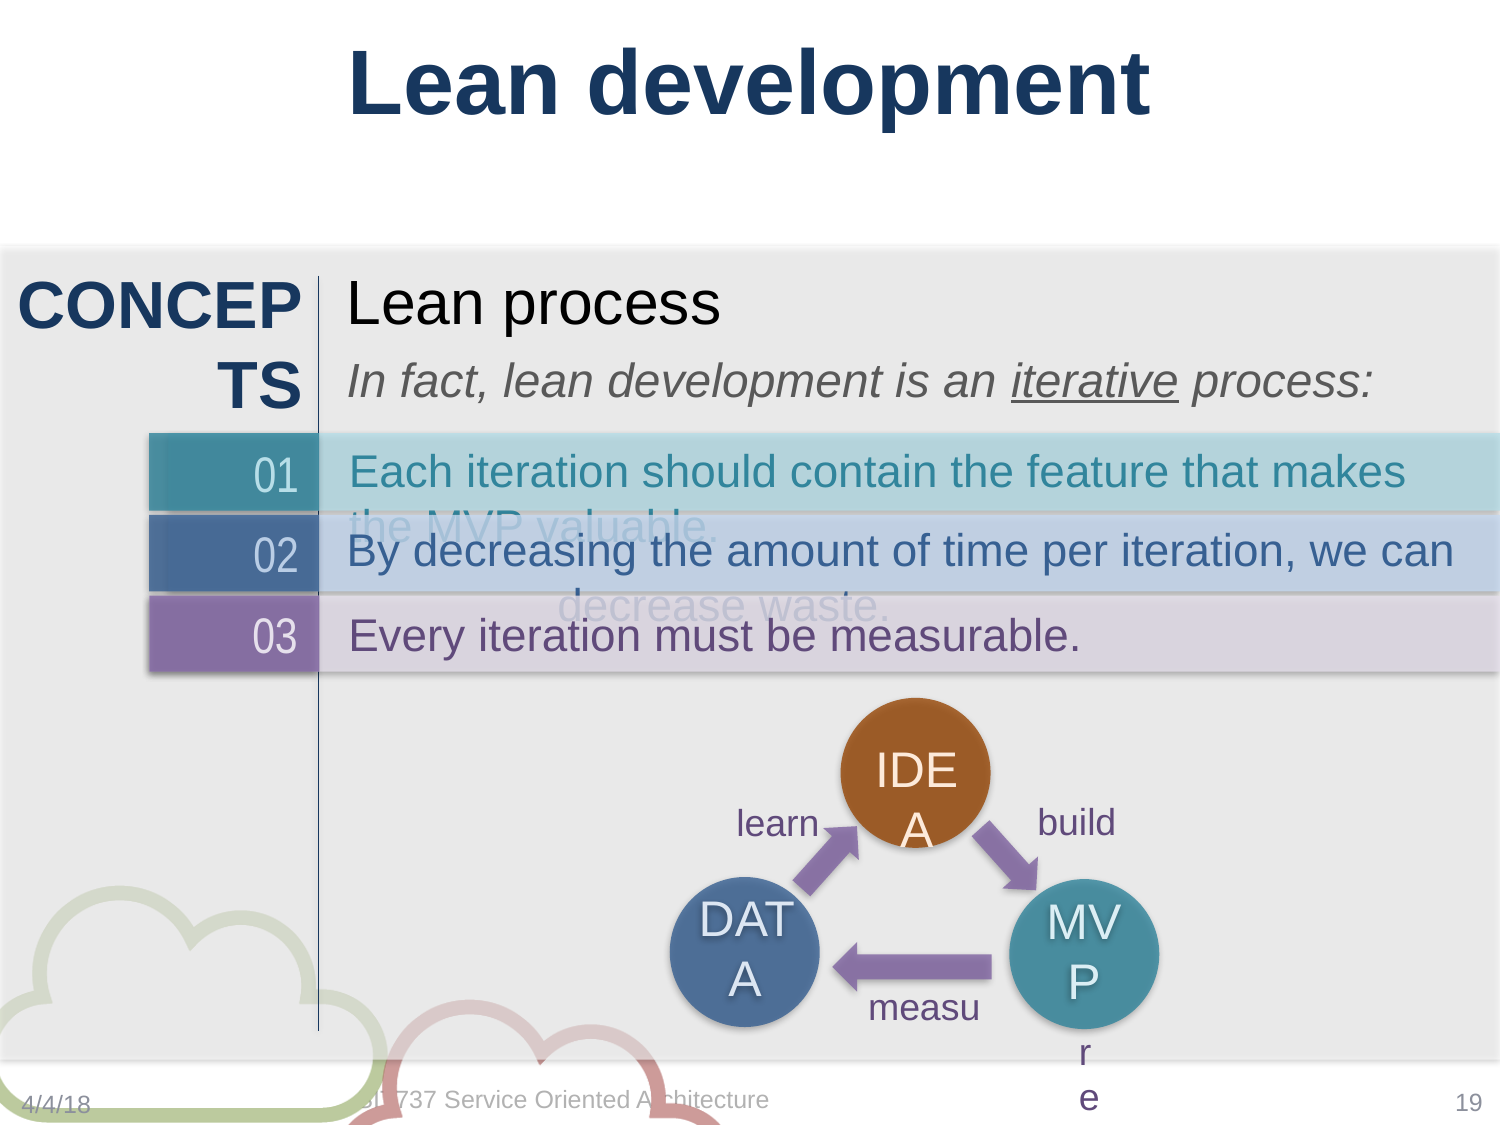

# Lean development

CONCEPTS
Lean process
In fact, lean development is an iterative process:

Each iteration should contain the feature that makes the MVP valuable.
01

By decreasing the amount of time per iteration, we can decrease waste.
02

03
Every iteration must be measurable.

IDEA
build
learn

DATA

MVP

measure
19
4/4/18
SIT737 Service Oriented Architecture